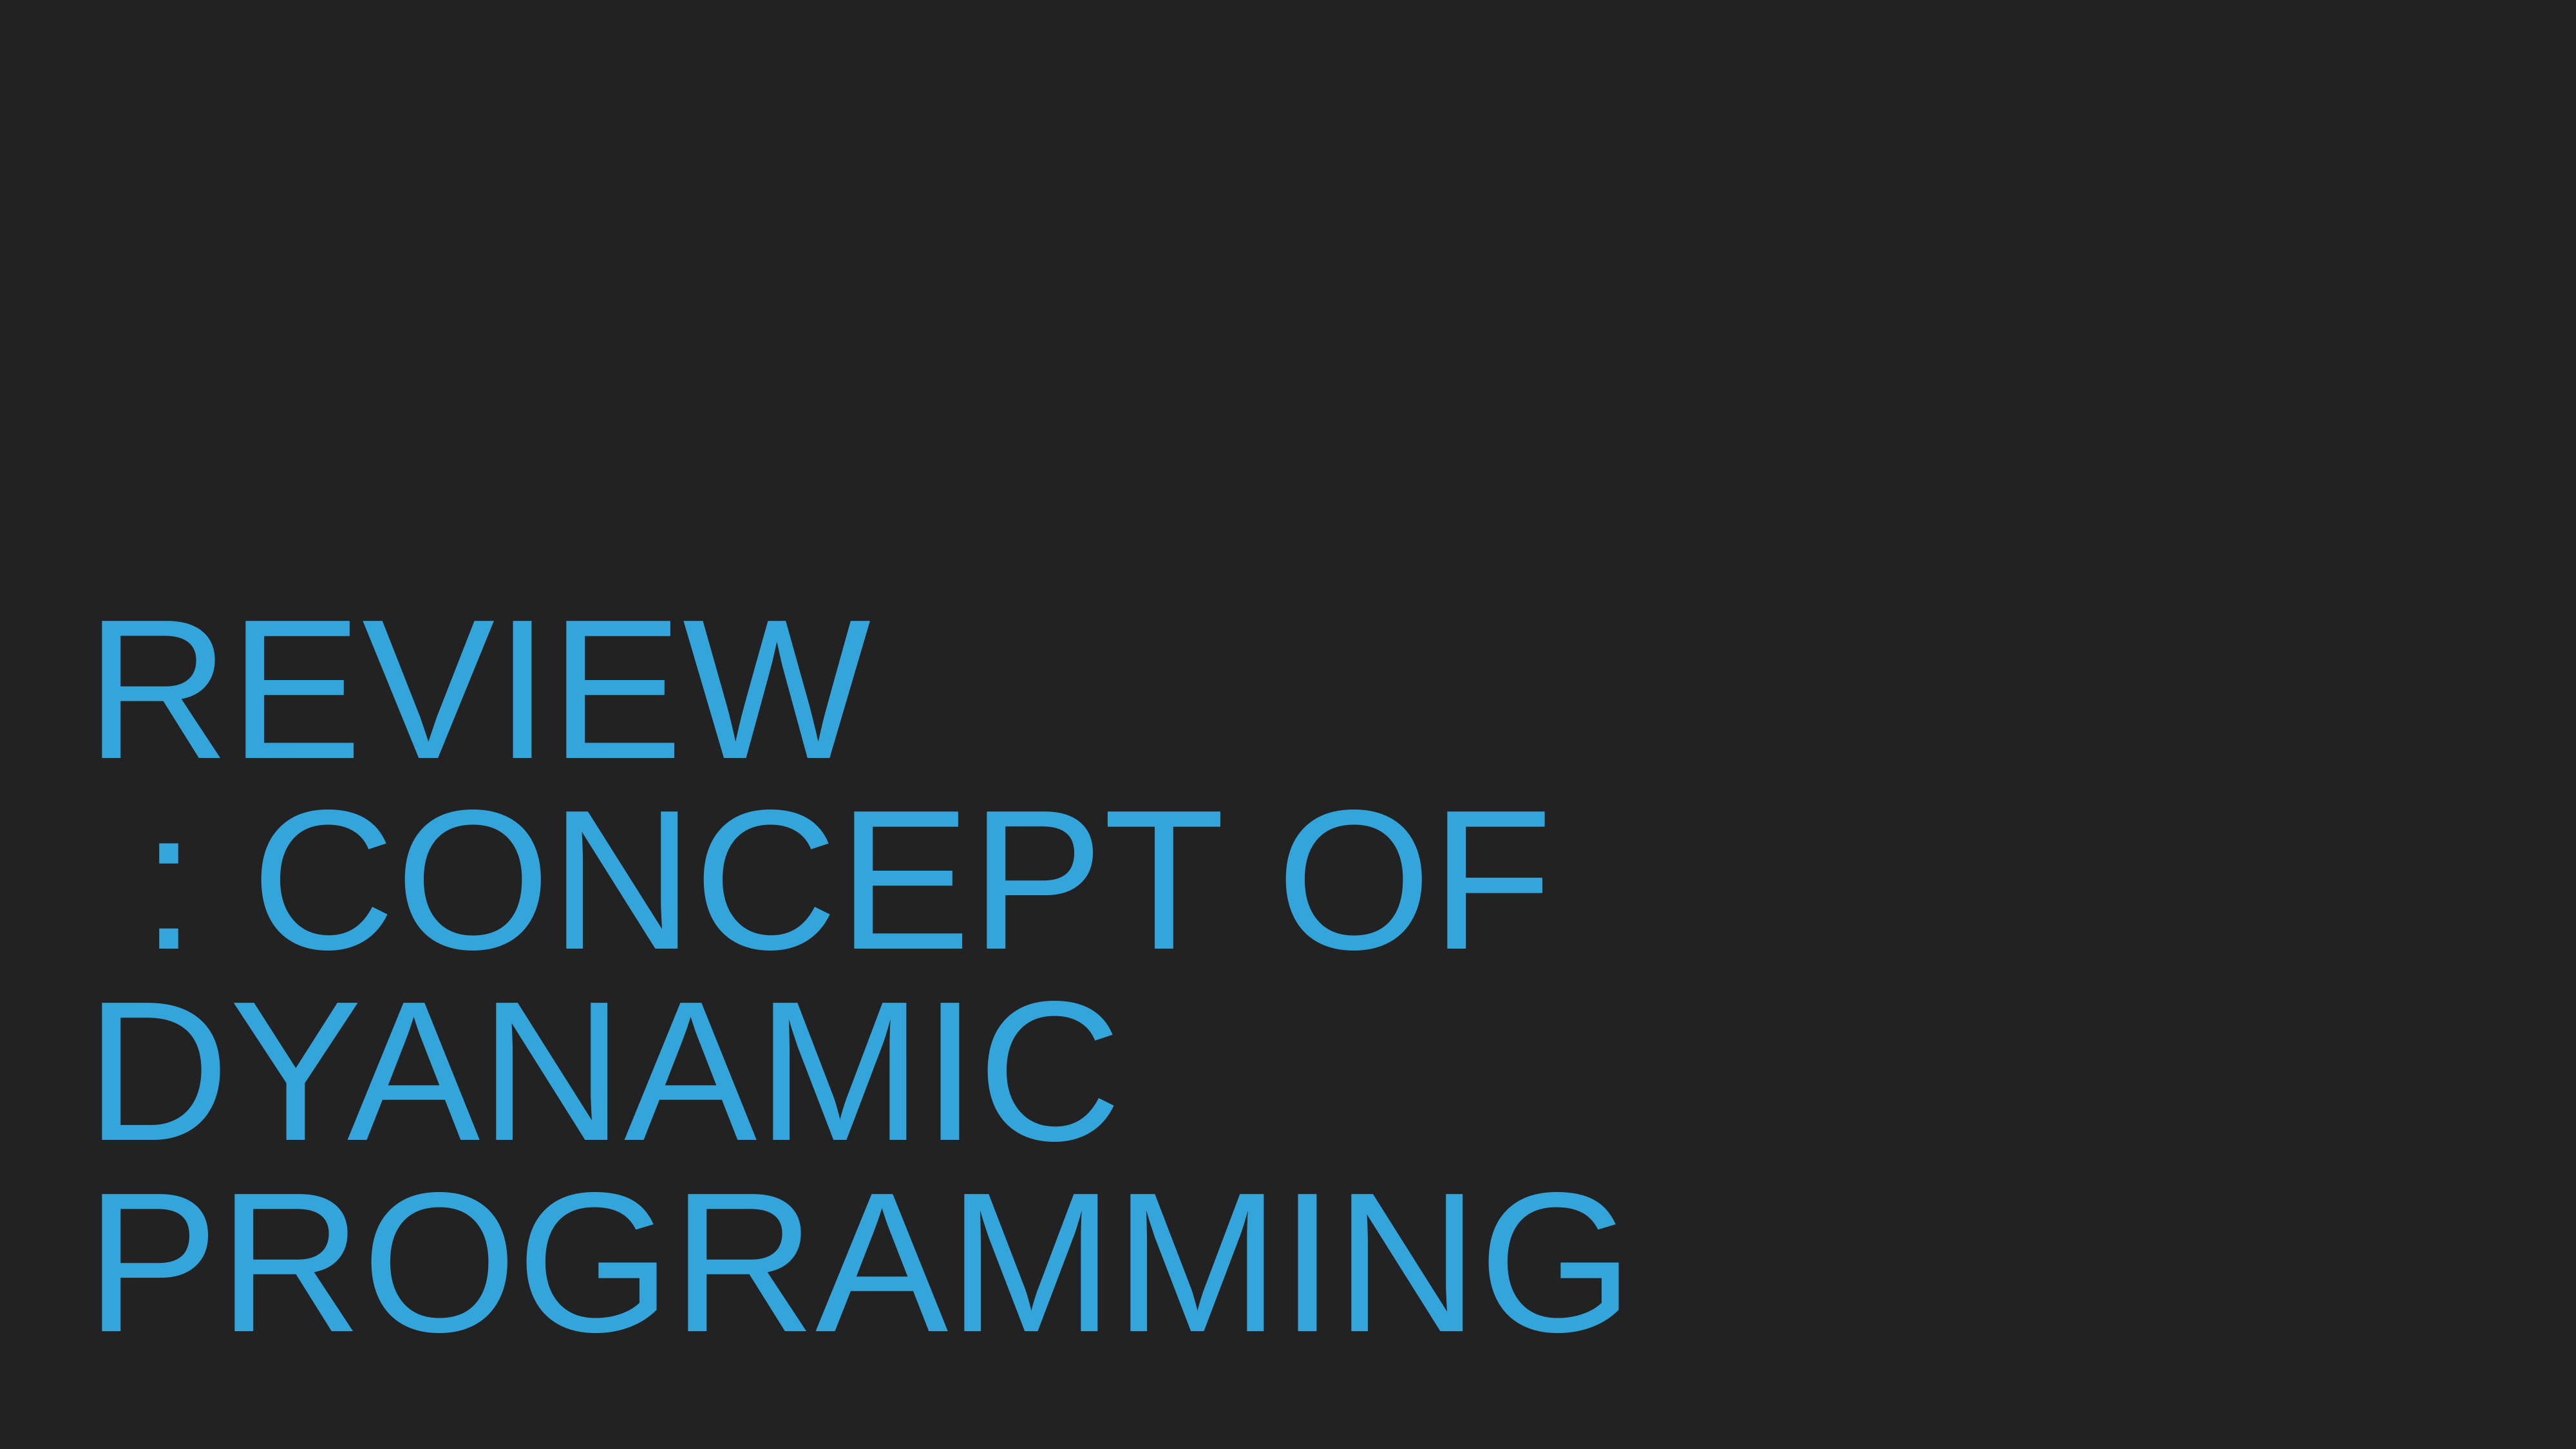

# Review
 : concept of dyanamic programming